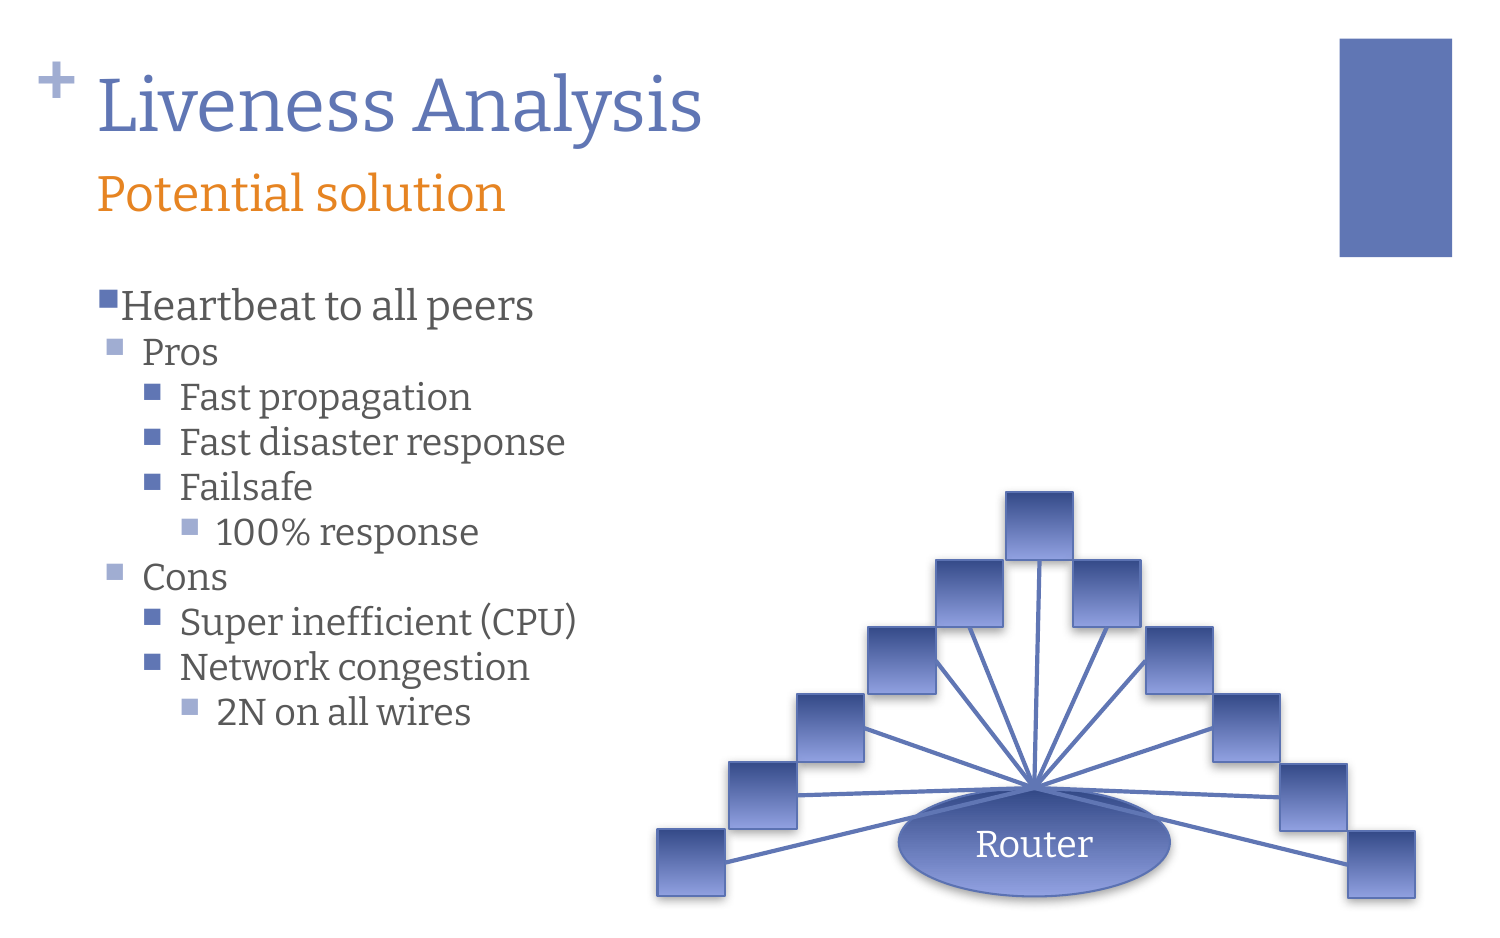

# Liveness Analysis
Potential solution
Heartbeat to all peers
Pros
Fast propagation
Fast disaster response
Failsafe
100% response
Cons
Super inefficient (CPU)
Network congestion
2N on all wires

Router